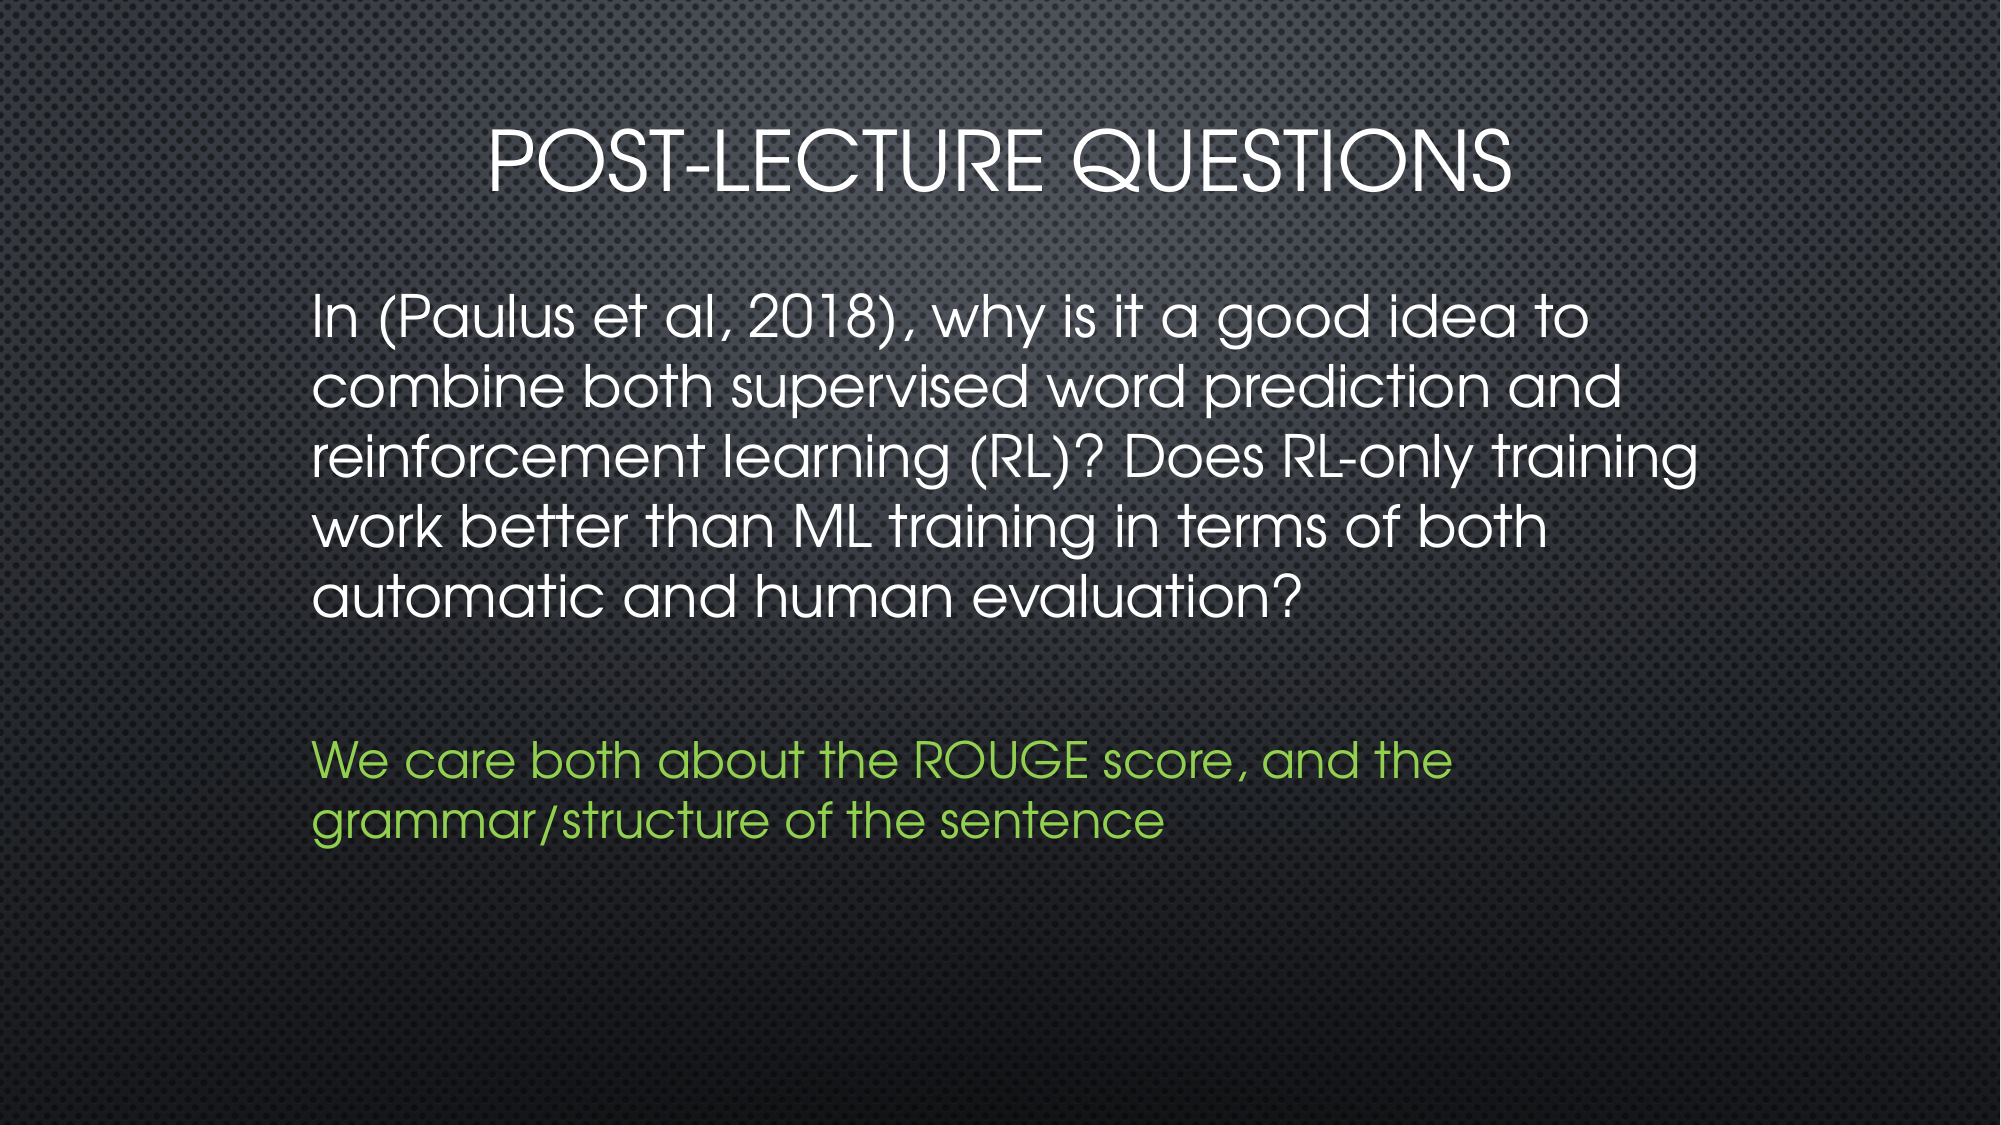

# Post-lecture Questions
In (Paulus et al, 2018), why is it a good idea to combine both supervised word prediction and reinforcement learning (RL)? Does RL-only training work better than ML training in terms of both automatic and human evaluation?
We care both about the ROUGE score, and the grammar/structure of the sentence